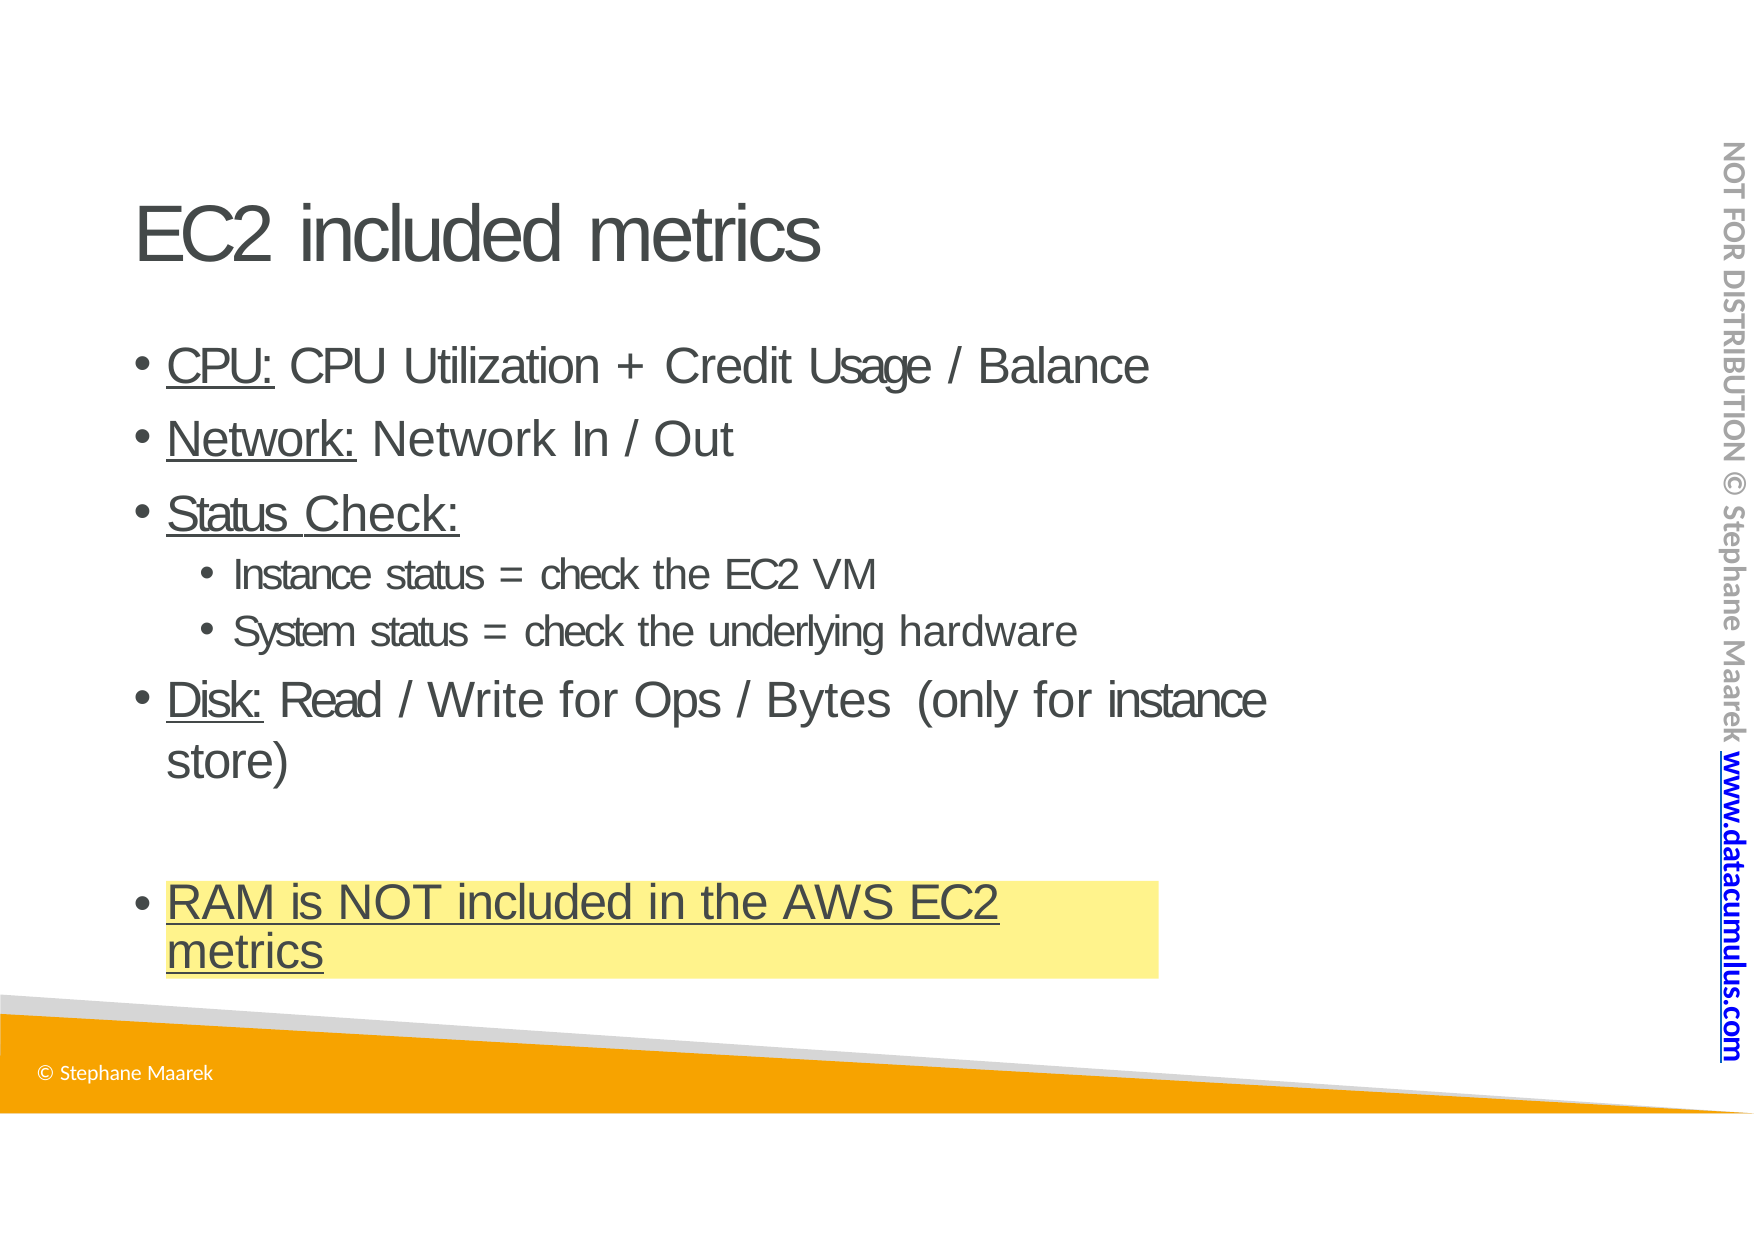

NOT FOR DISTRIBUTION © Stephane Maarek www.datacumulus.com
# EC2 included metrics
CPU: CPU Utilization + Credit Usage / Balance
Network: Network In / Out
Status Check:
Instance status = check the EC2 VM
System status = check the underlying hardware
Disk: Read / Write for Ops / Bytes	(only for instance store)
•
RAM is NOT included in the AWS EC2 metrics
© Stephane Maarek